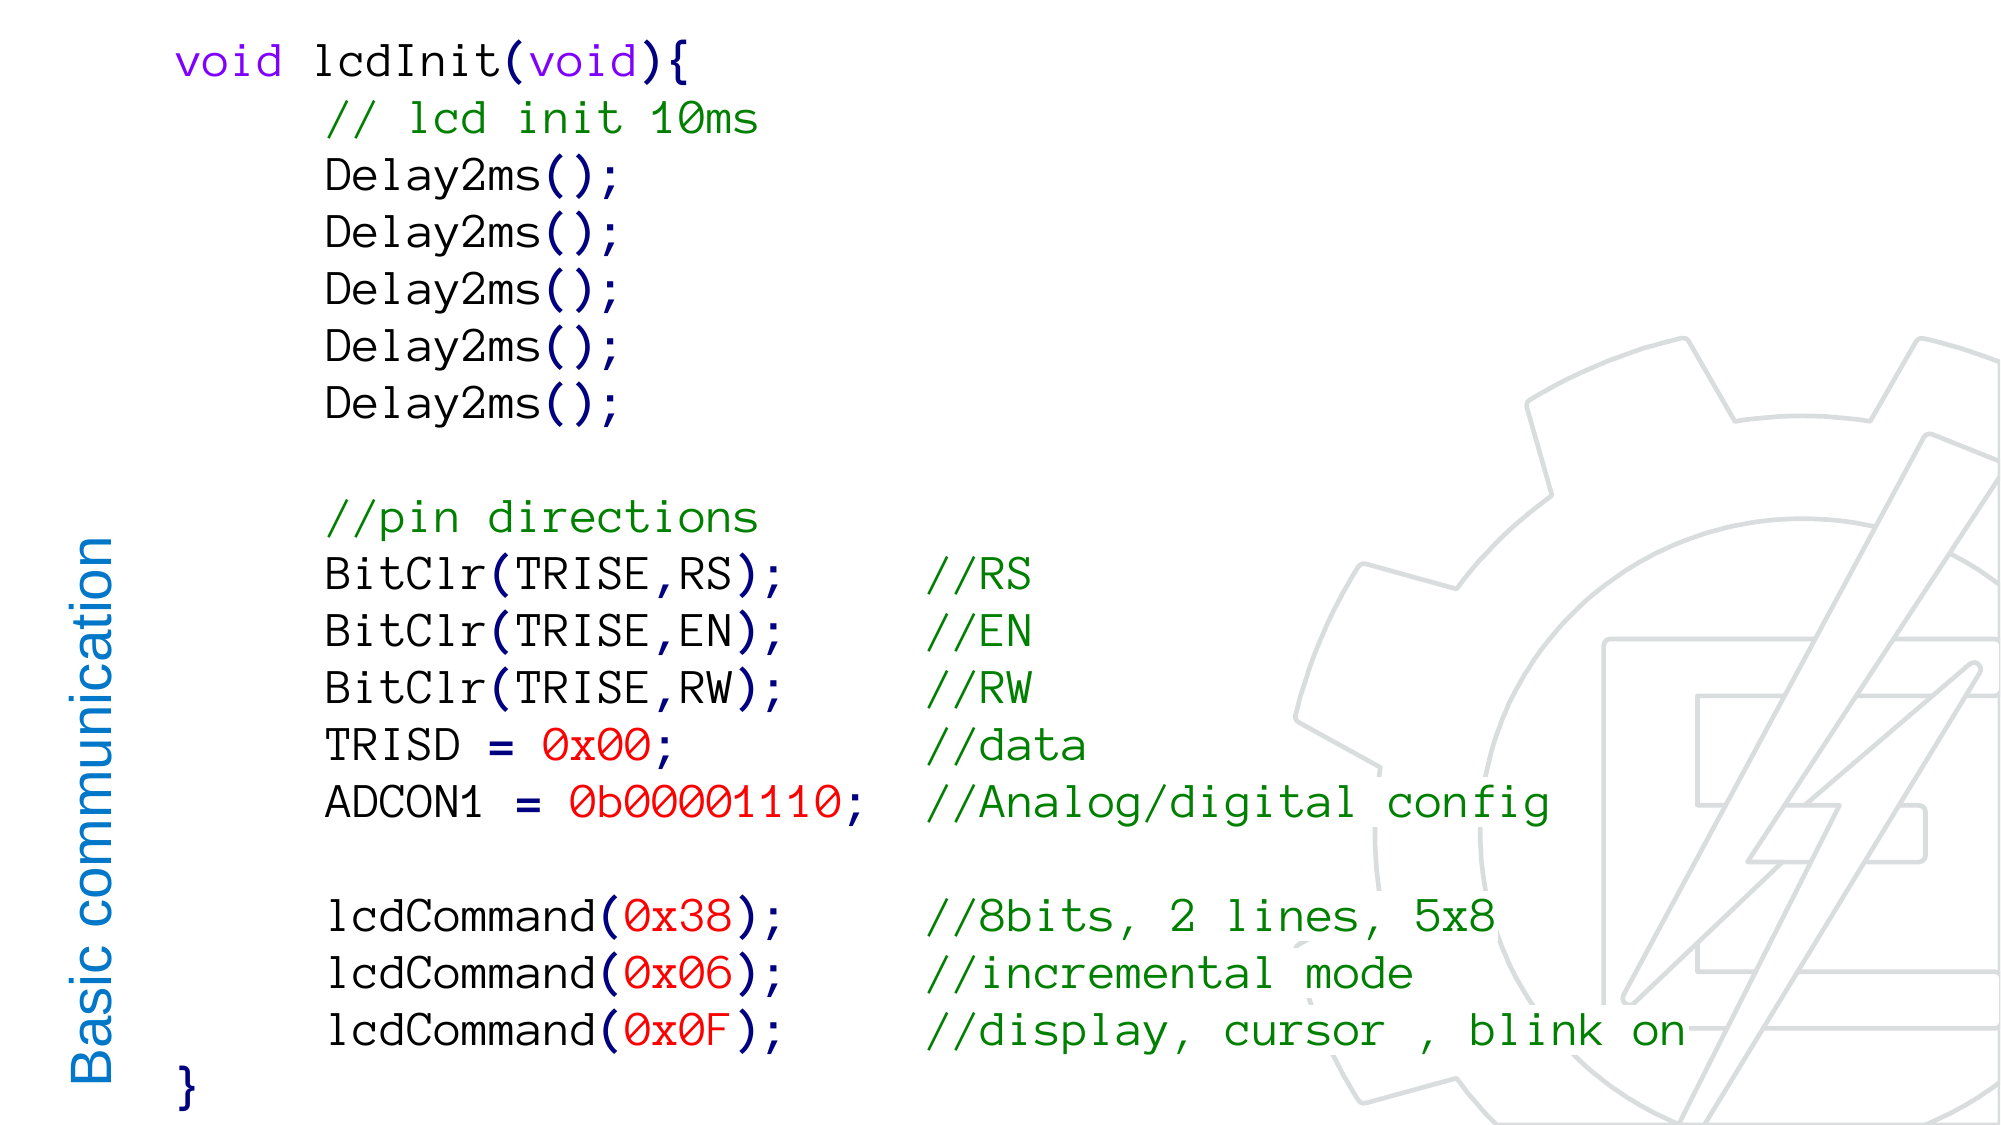

void lcdInit(void){
	// lcd init 10ms
	Delay2ms();
	Delay2ms();
	Delay2ms();
	Delay2ms();
	Delay2ms();

	//pin directions
	BitClr(TRISE,RS);	//RS
	BitClr(TRISE,EN);	//EN
	BitClr(TRISE,RW);	//RW
	TRISD = 0x00;		//data
	ADCON1 = 0b00001110;	//Analog/digital config

	lcdCommand(0x38);	//8bits, 2 lines, 5x8
	lcdCommand(0x06);	//incremental mode
	lcdCommand(0x0F);	//display, cursor , blink on
}
# Basic communication